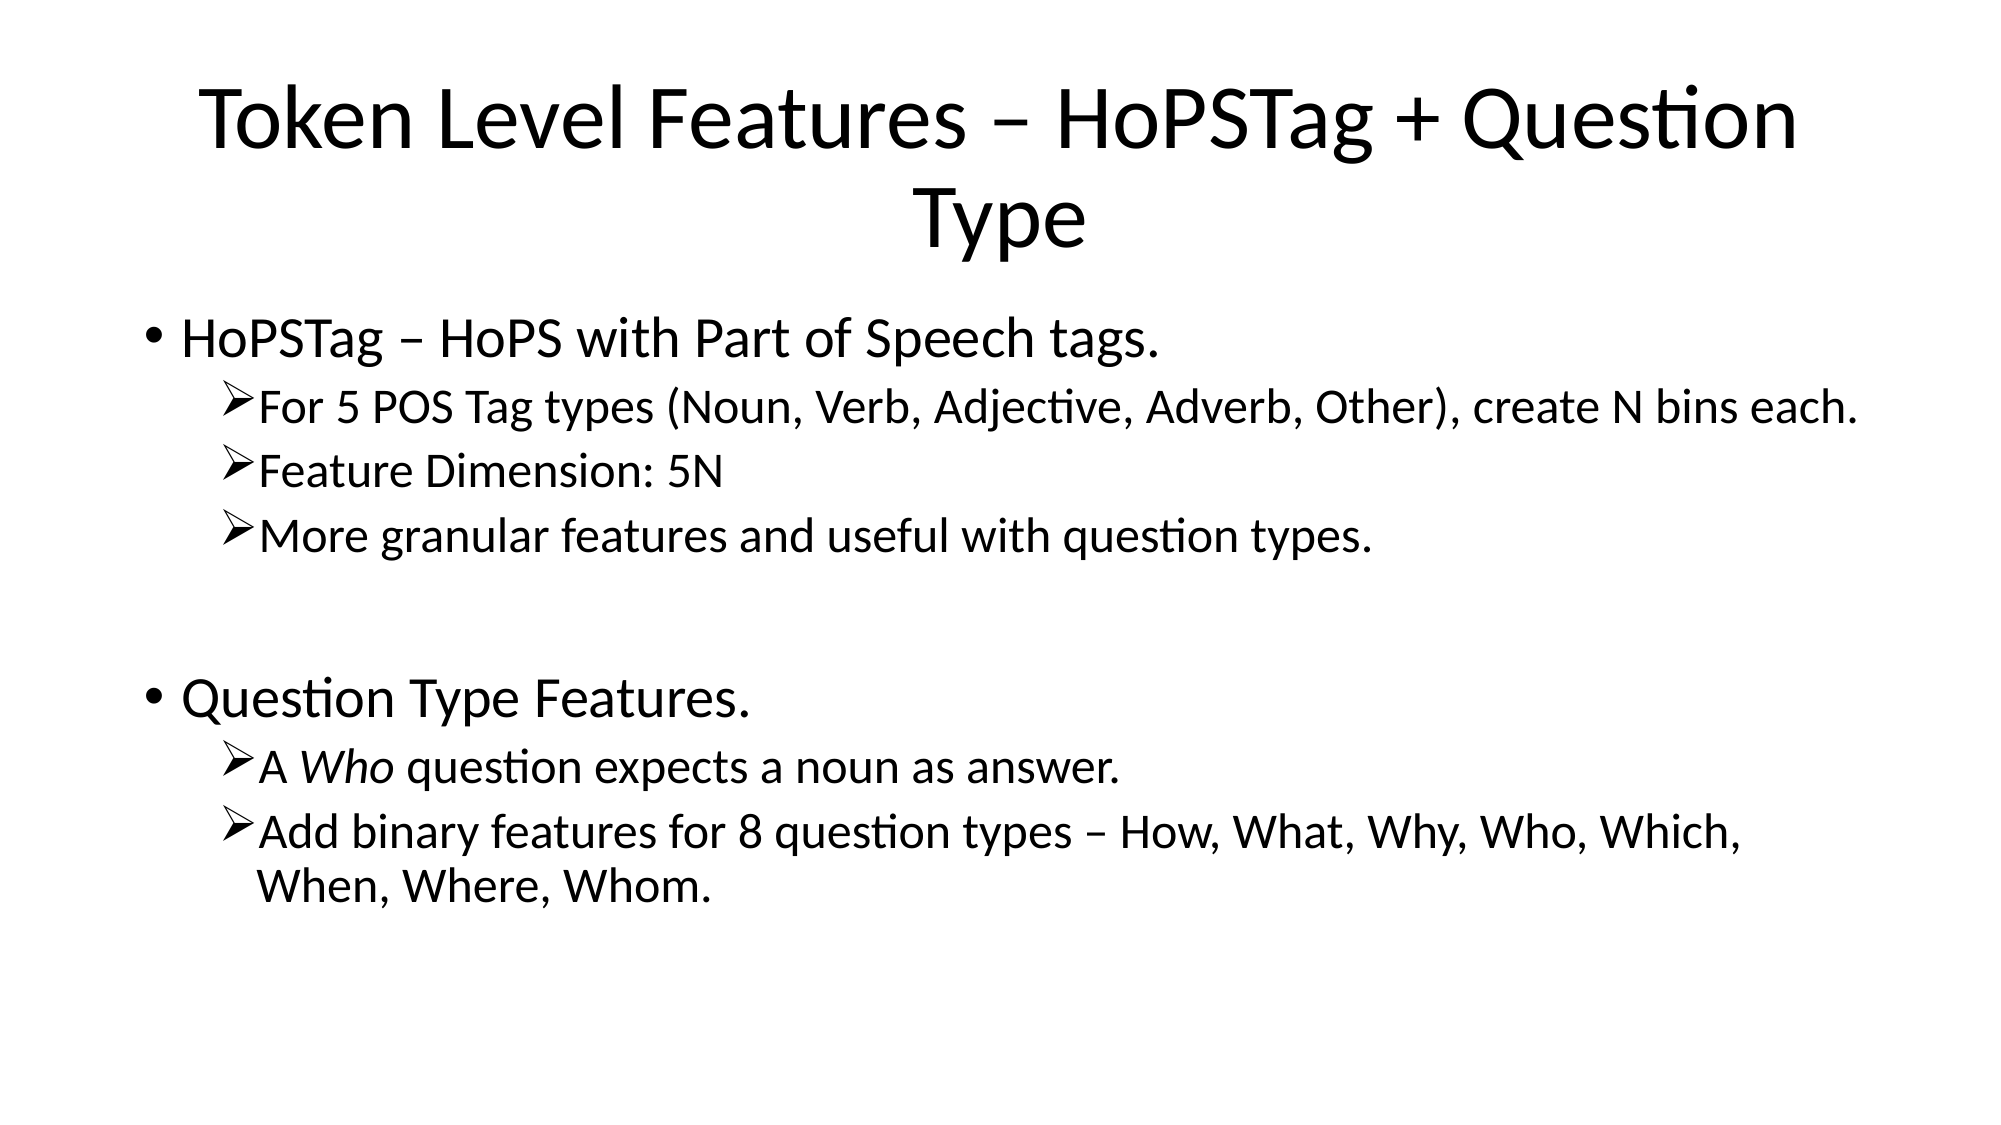

# Token Level Features – HoPSTag + Question Type
HoPSTag – HoPS with Part of Speech tags.
For 5 POS Tag types (Noun, Verb, Adjective, Adverb, Other), create N bins each.
Feature Dimension: 5N
More granular features and useful with question types.

Question Type Features.
A Who question expects a noun as answer.
Add binary features for 8 question types – How, What, Why, Who, Which, When, Where, Whom.